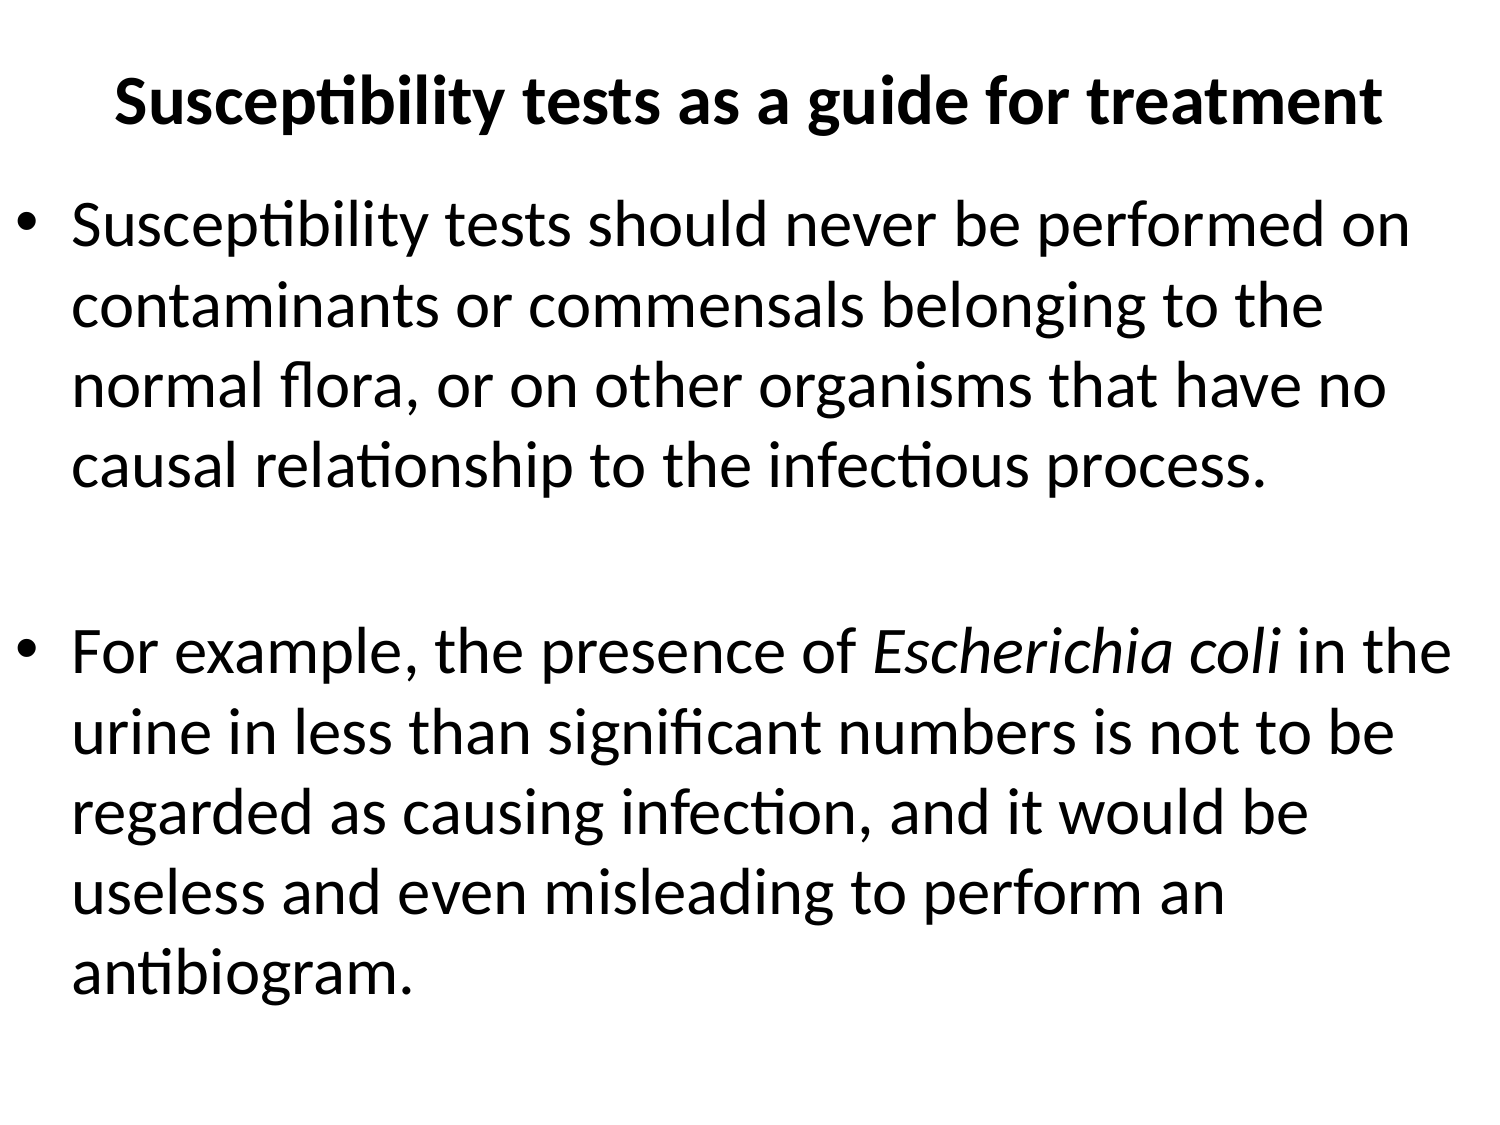

# Susceptibility tests as a guide for treatment
Susceptibility tests should never be performed on contaminants or commensals belonging to the normal flora, or on other organisms that have no causal relationship to the infectious process.

For example, the presence of Escherichia coli in the urine in less than significant numbers is not to be regarded as causing infection, and it would be useless and even misleading to perform an antibiogram.